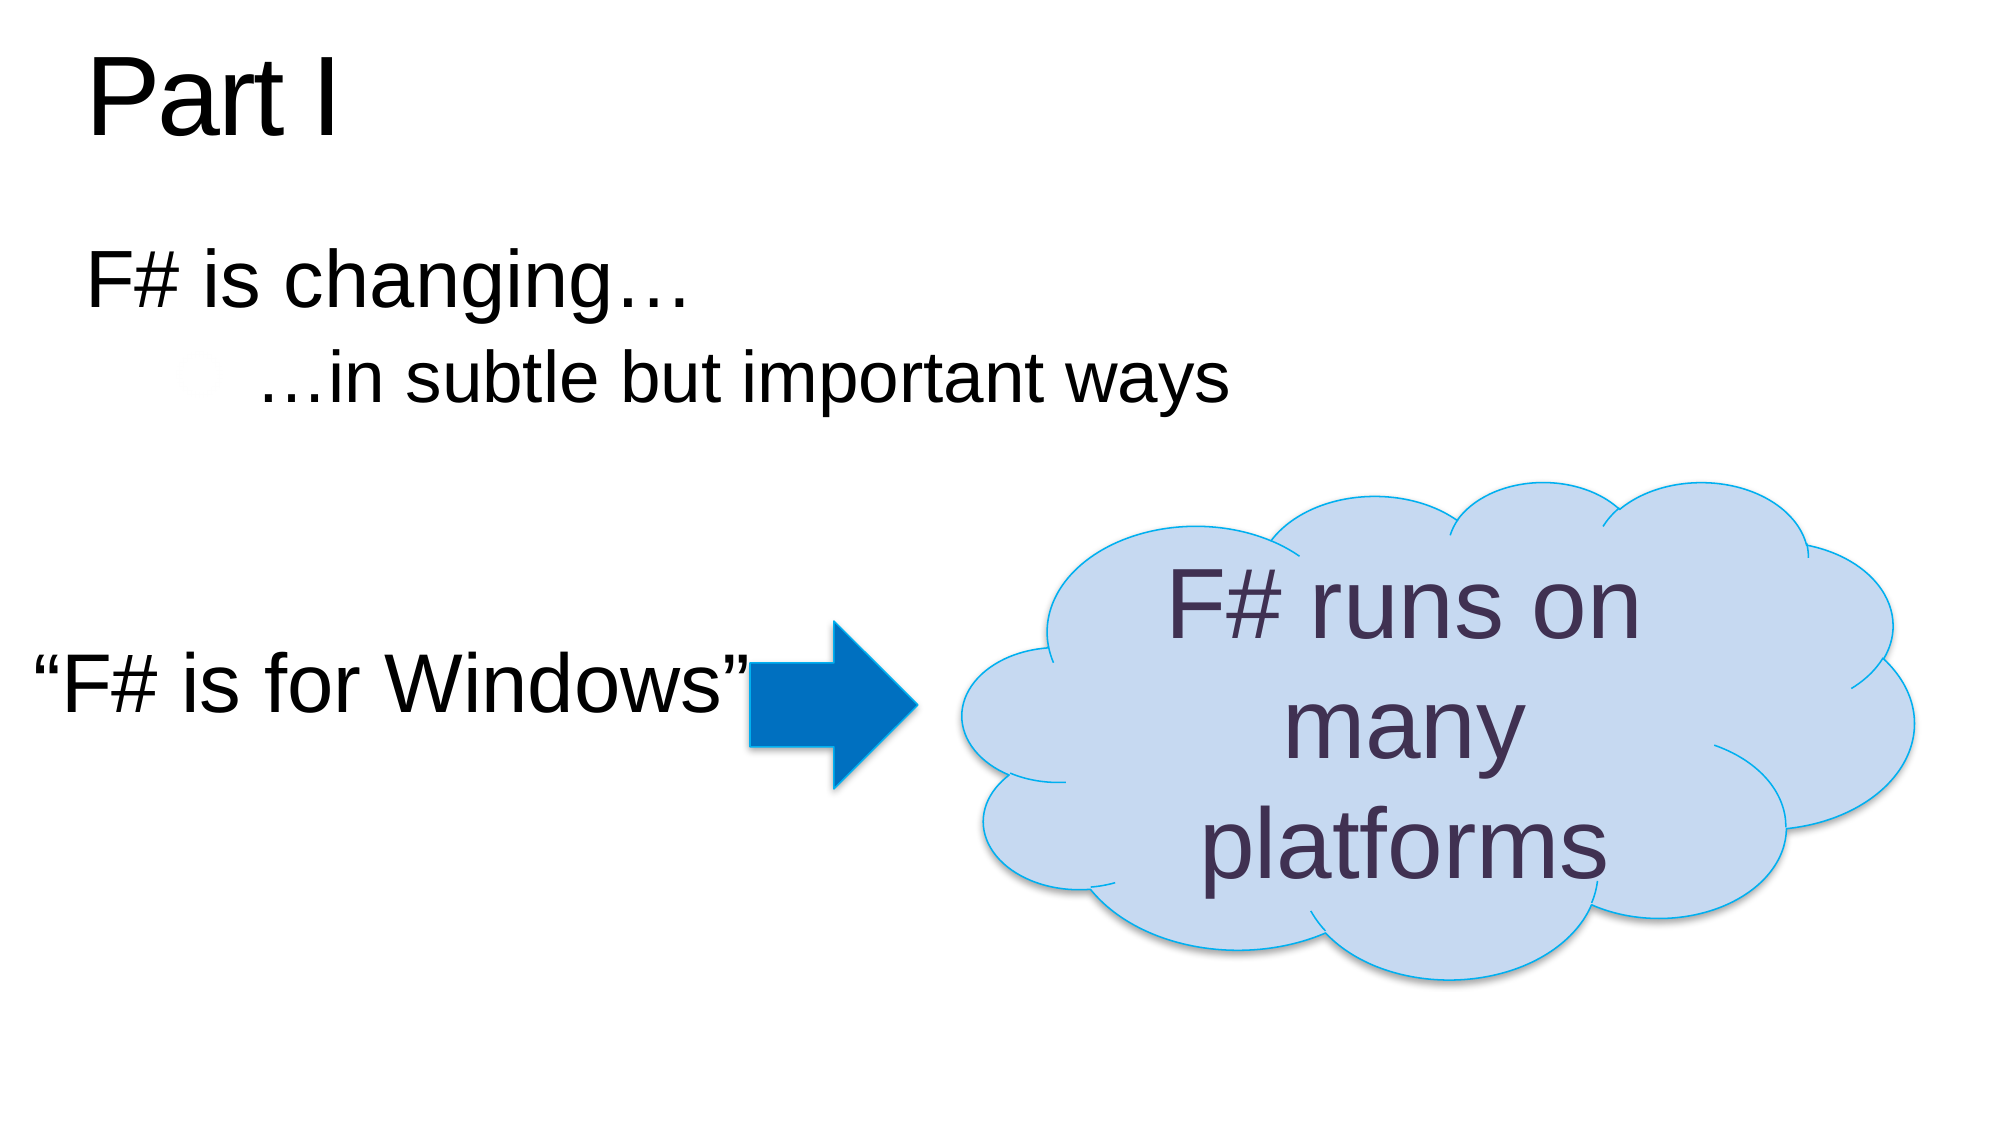

# Part I
F# is changing…
…in subtle but important ways

F# runs on many platforms

“F# is for Windows”